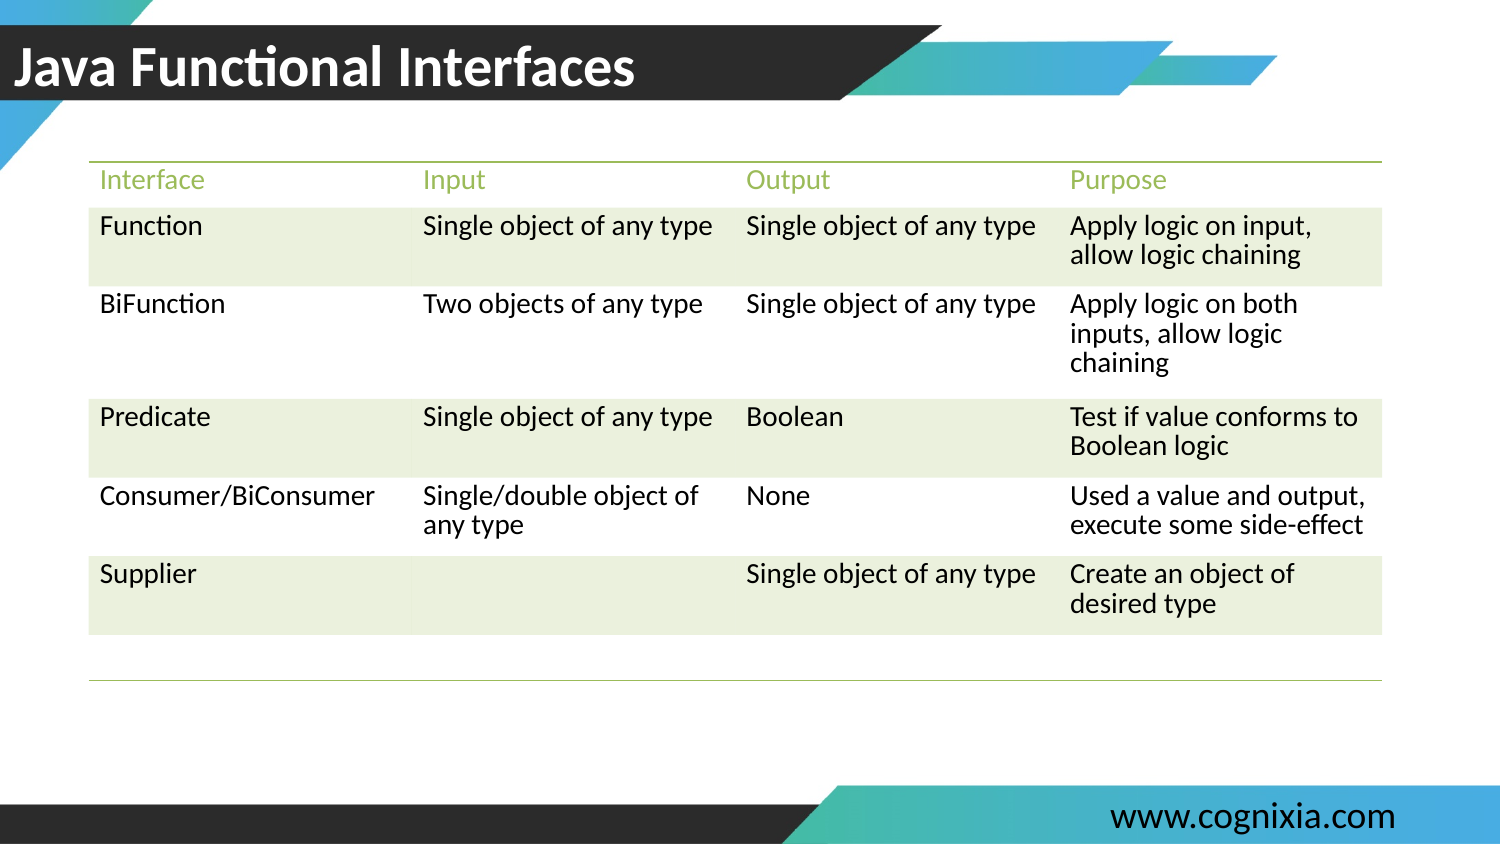

# Java Functional Interfaces
| Interface | Input | Output | Purpose |
| --- | --- | --- | --- |
| Function | Single object of any type | Single object of any type | Apply logic on input, allow logic chaining |
| BiFunction | Two objects of any type | Single object of any type | Apply logic on both inputs, allow logic chaining |
| Predicate | Single object of any type | Boolean | Test if value conforms to Boolean logic |
| Consumer/BiConsumer | Single/double object of any type | None | Used a value and output, execute some side-effect |
| Supplier |  | Single object of any type | Create an object of desired type |
|  |  |  |  |